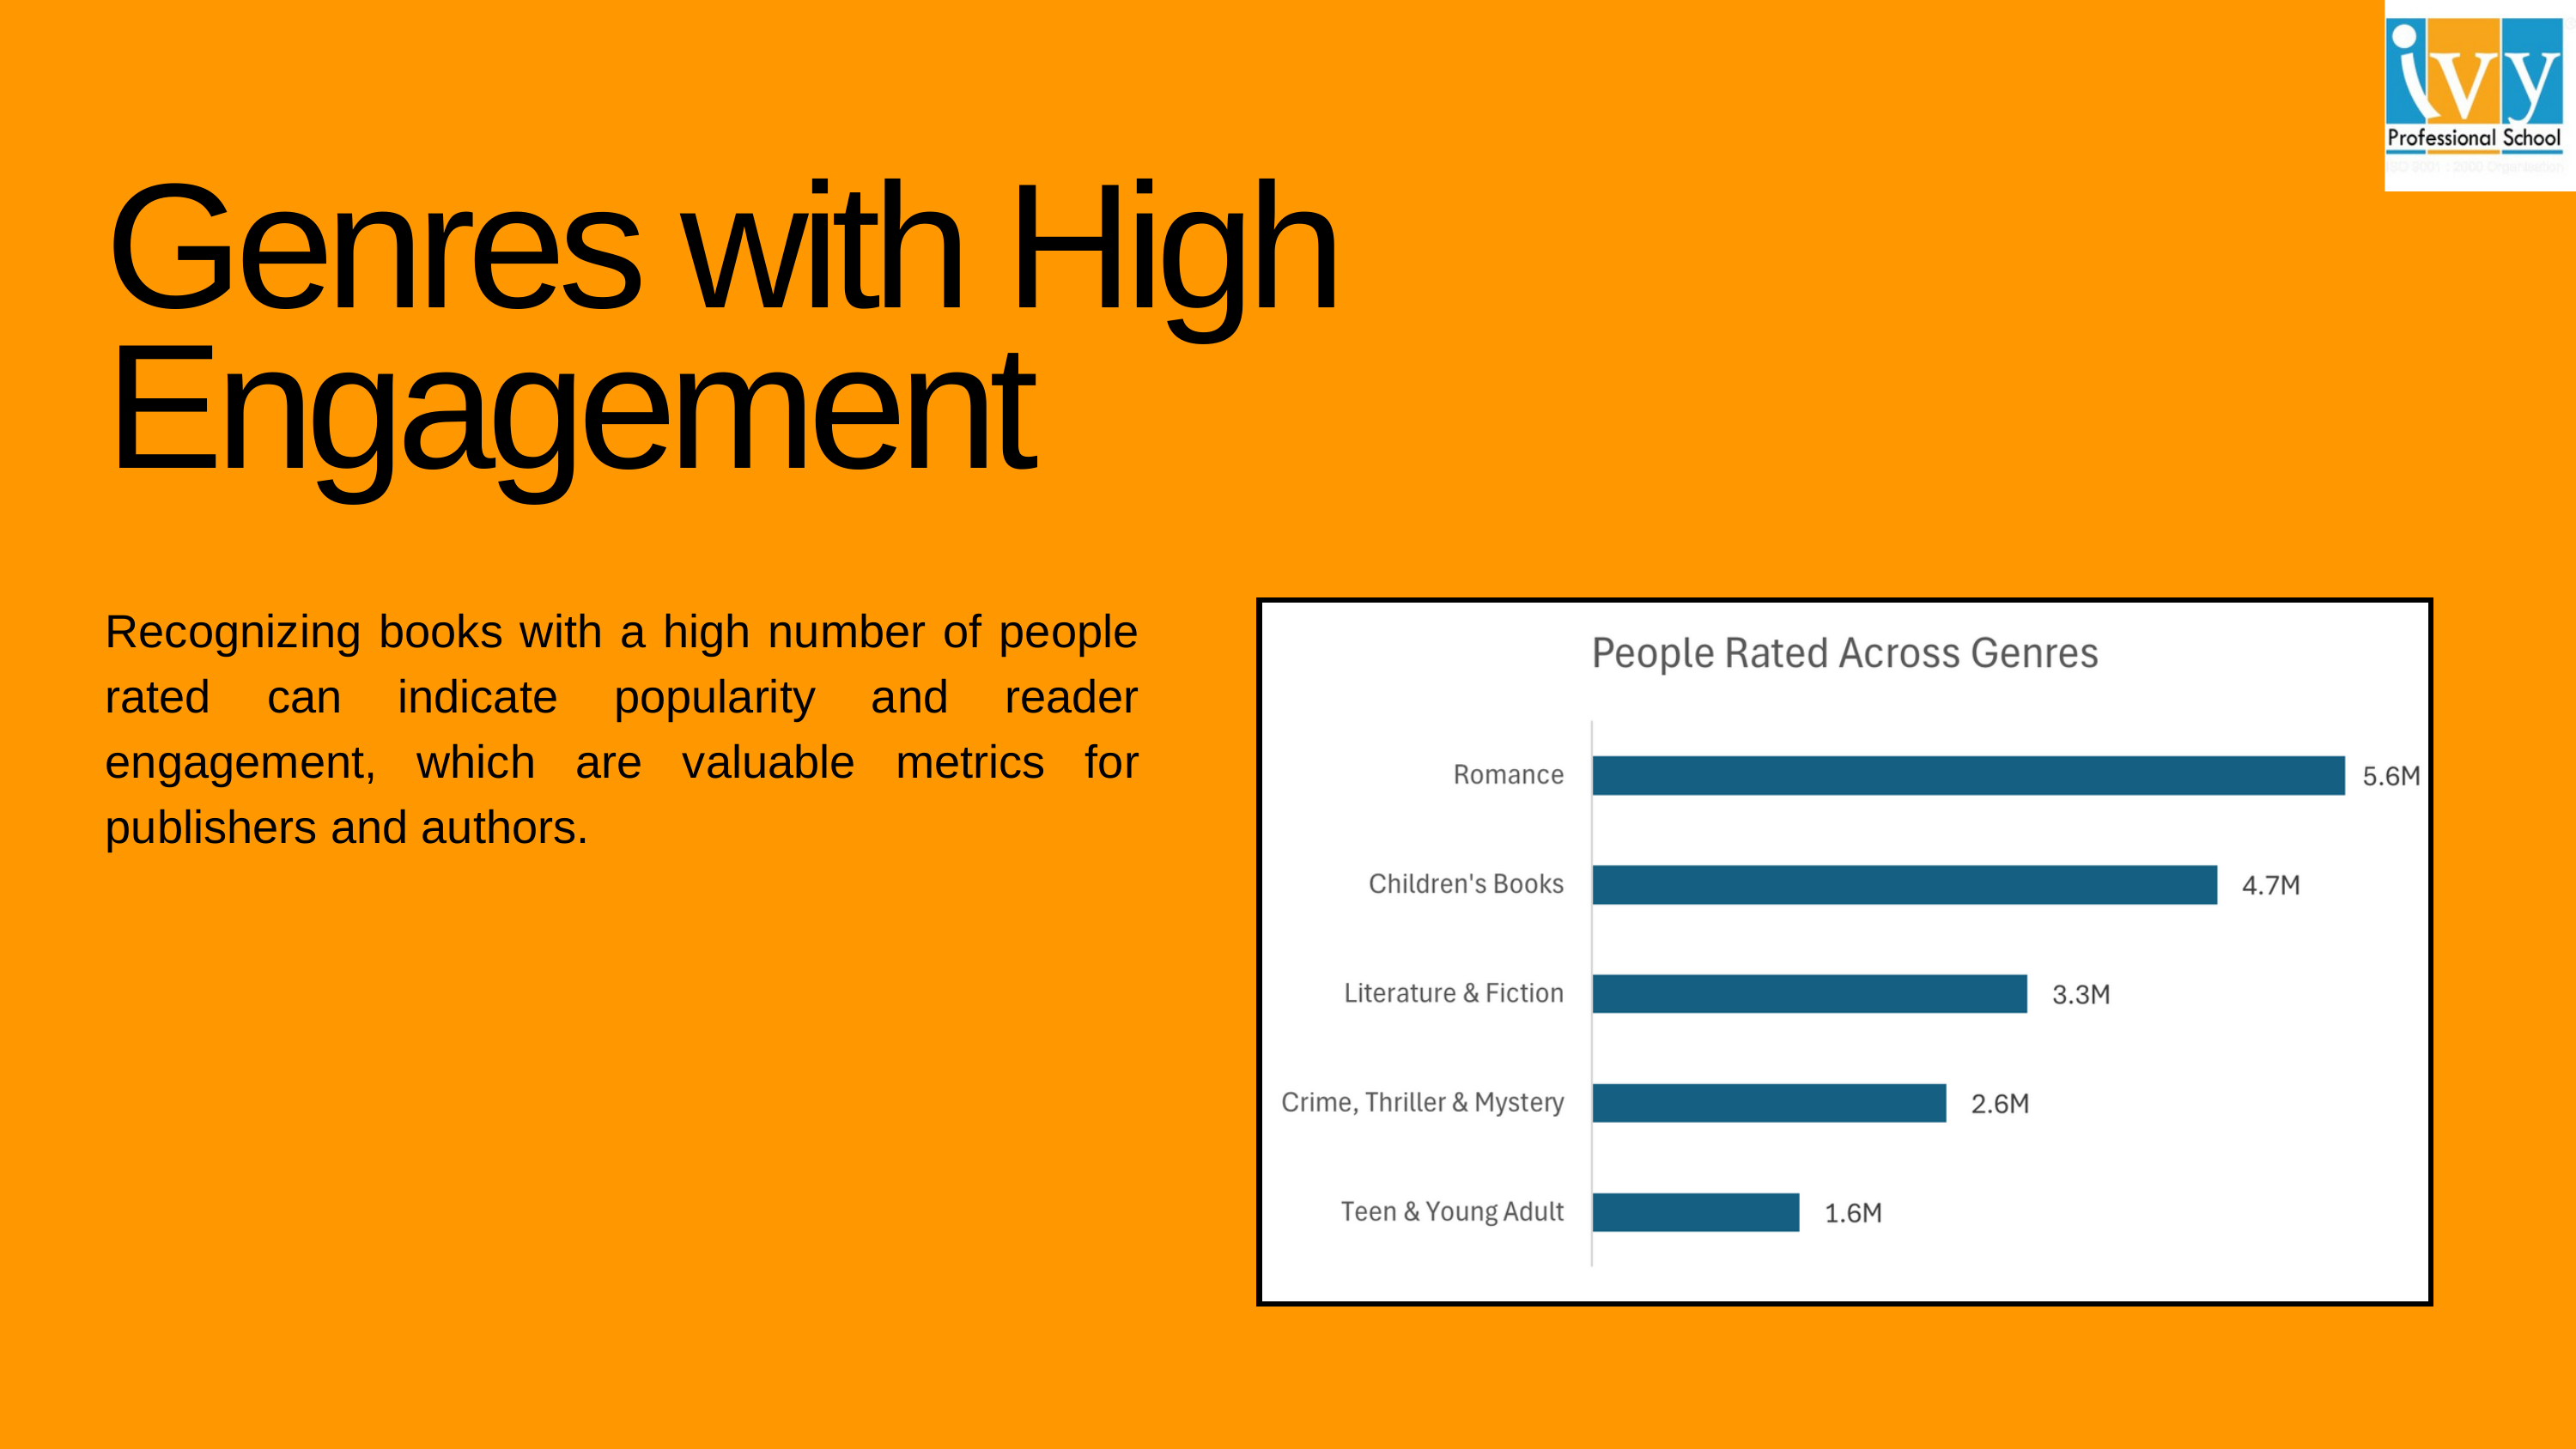

Genres with High Engagement
Recognizing books with a high number of people rated can indicate popularity and reader engagement, which are valuable metrics for publishers and authors.